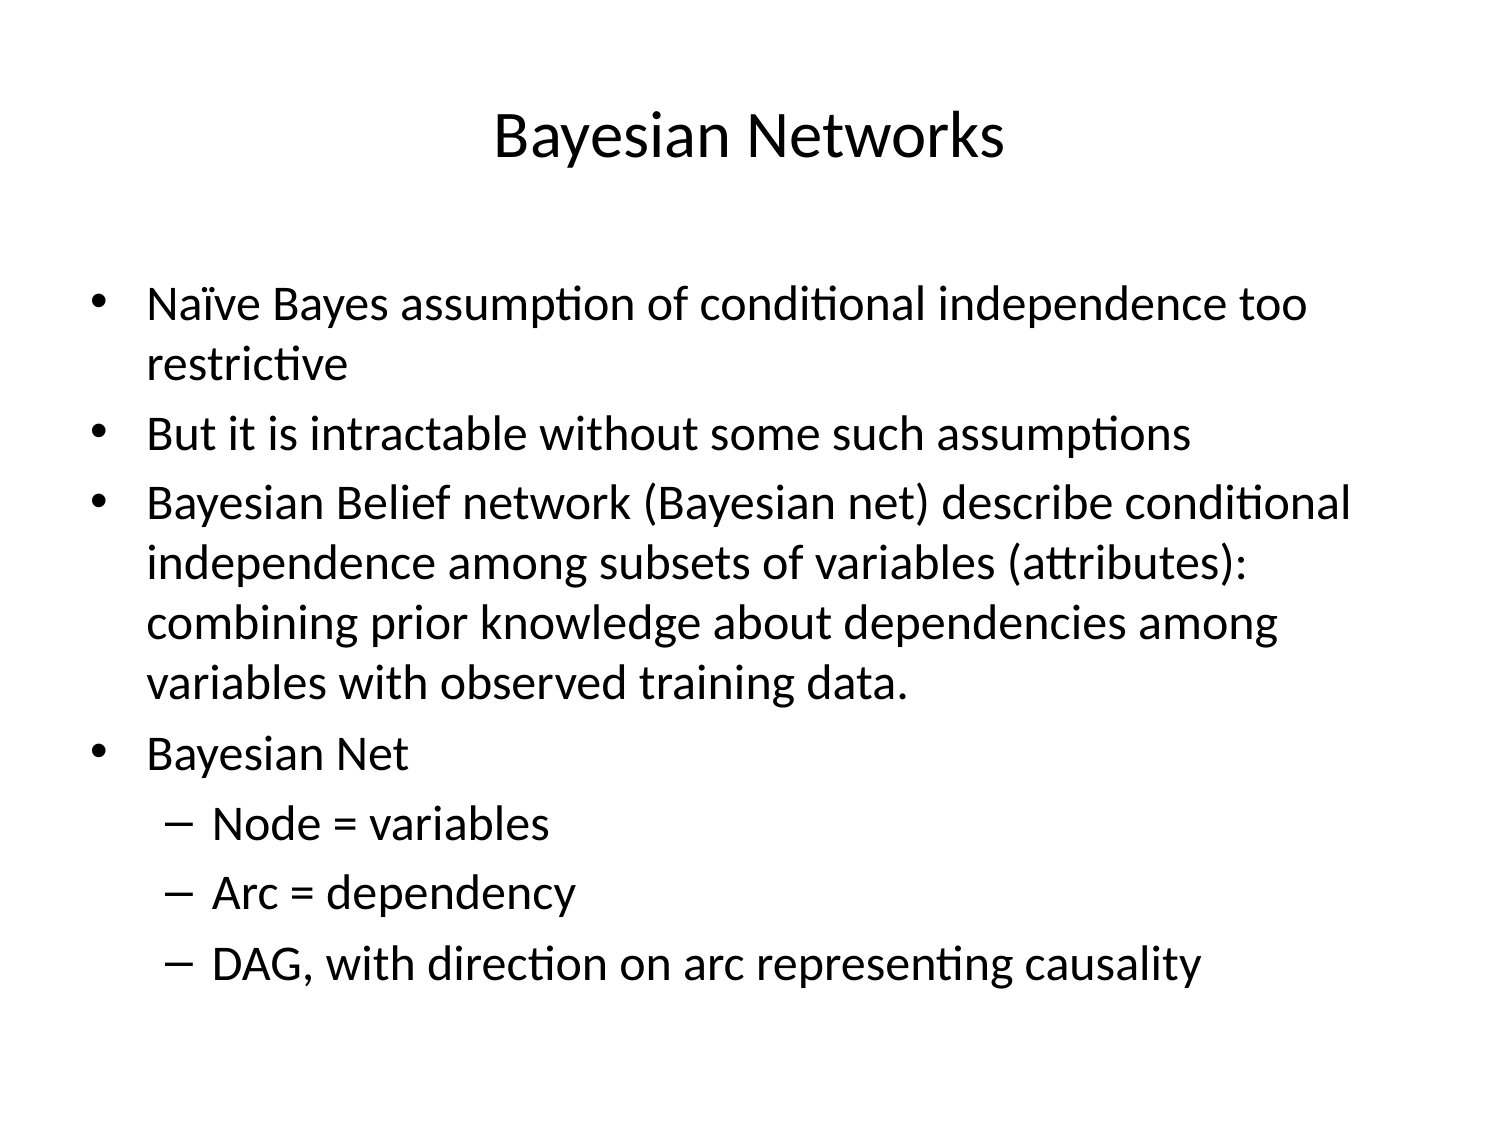

Naïve Bayes assumption of conditional independence too restrictive
But it is intractable without some such assumptions
Bayesian Belief network (Bayesian net) describe conditional independence among subsets of variables (attributes): combining prior knowledge about dependencies among variables with observed training data.
Bayesian Net
Node = variables
Arc = dependency
DAG, with direction on arc representing causality
# Bayesian Networks